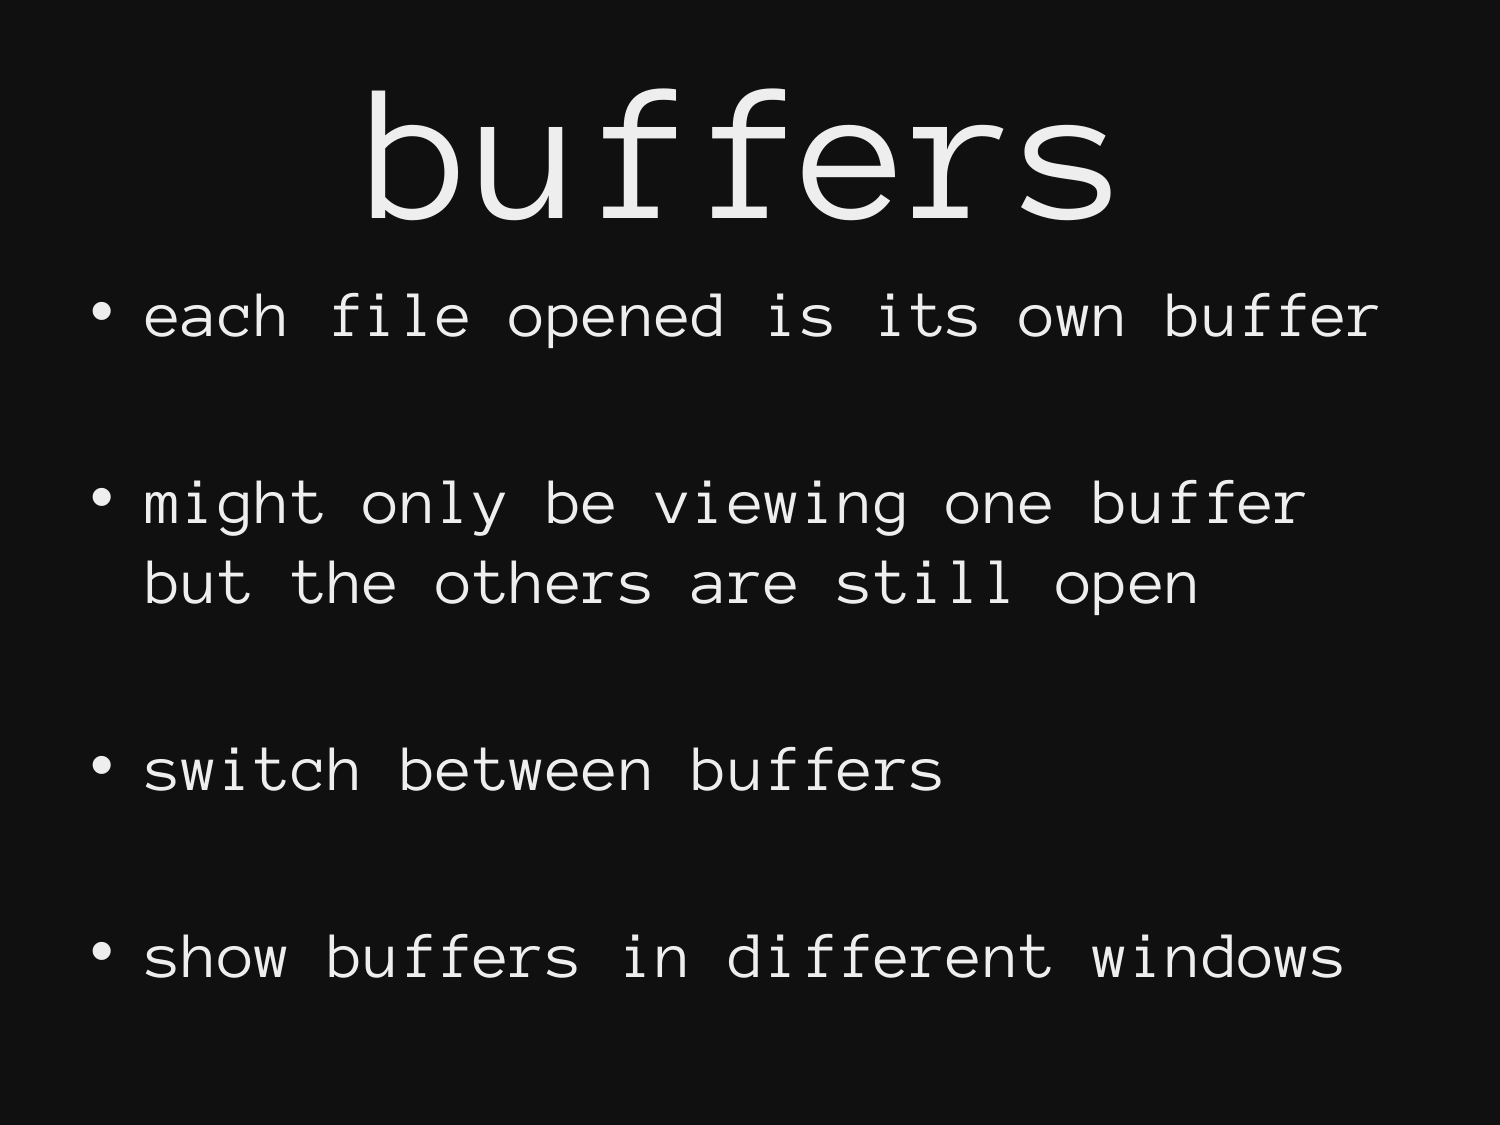

# buffers
each file opened is its own buffer

might only be viewing one buffer but the others are still open

switch between buffers

show buffers in different windows